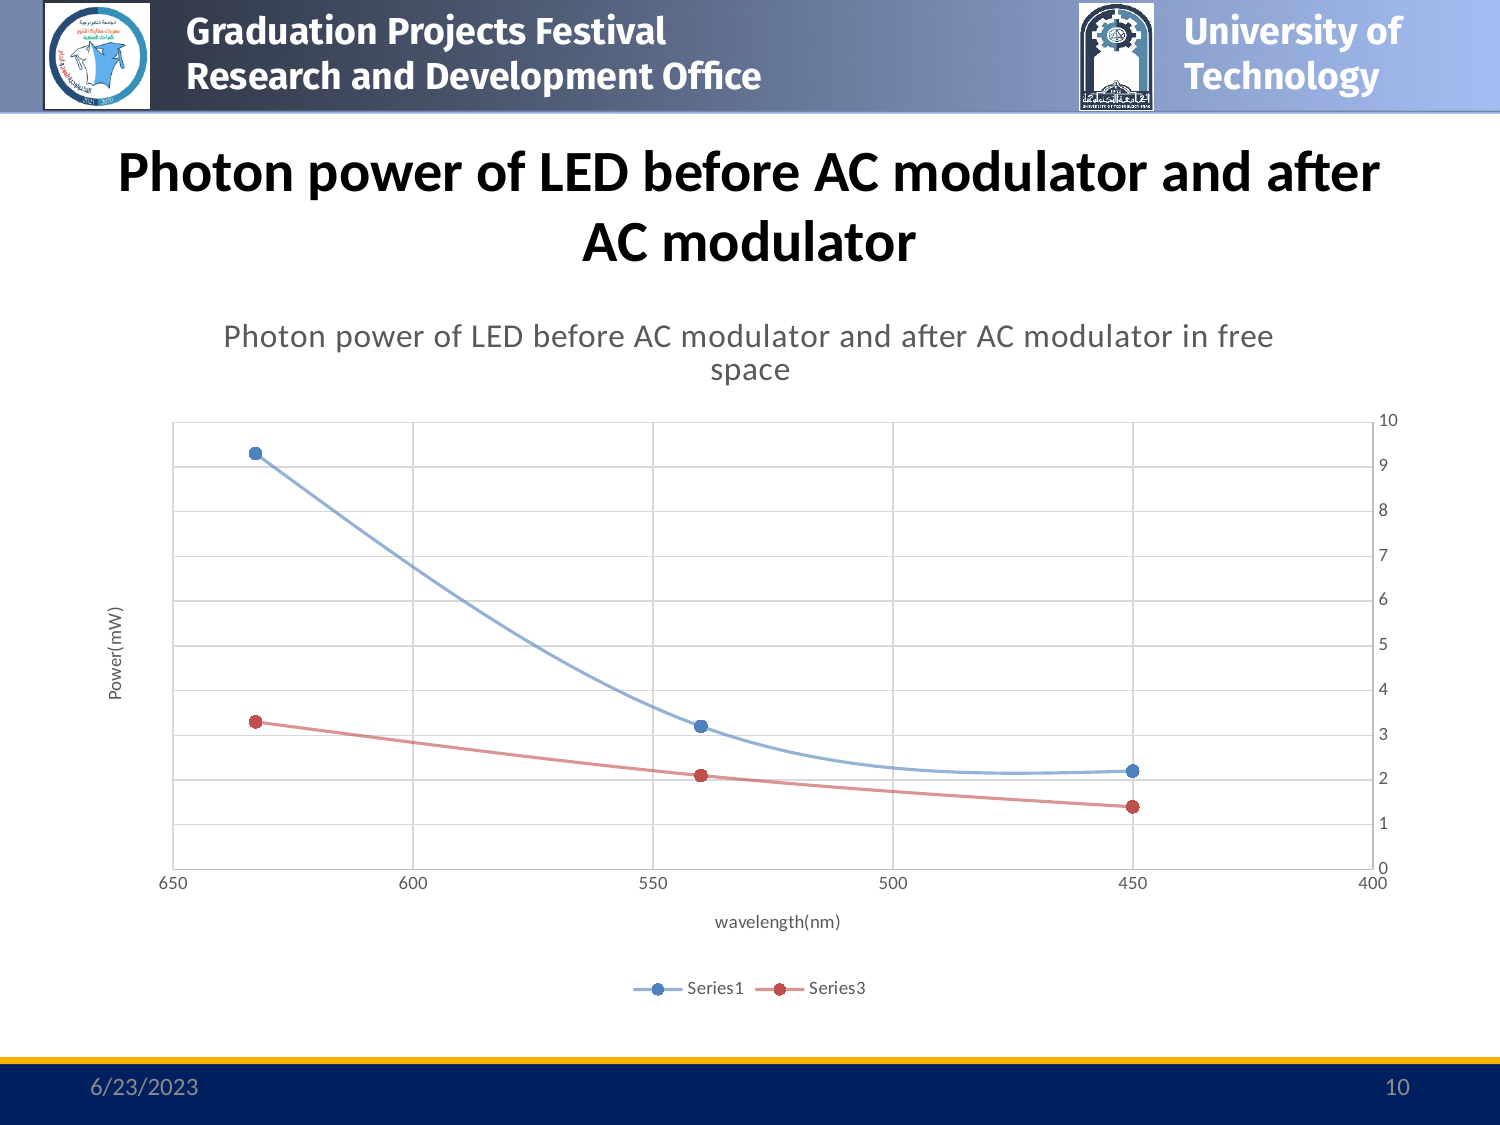

# Photon power of LED before AC modulator and after AC modulator

### Chart: Photon power of LED before AC modulator and after AC modulator in free space

| Category |  |  |
|---|---|---|
6/23/2023

10